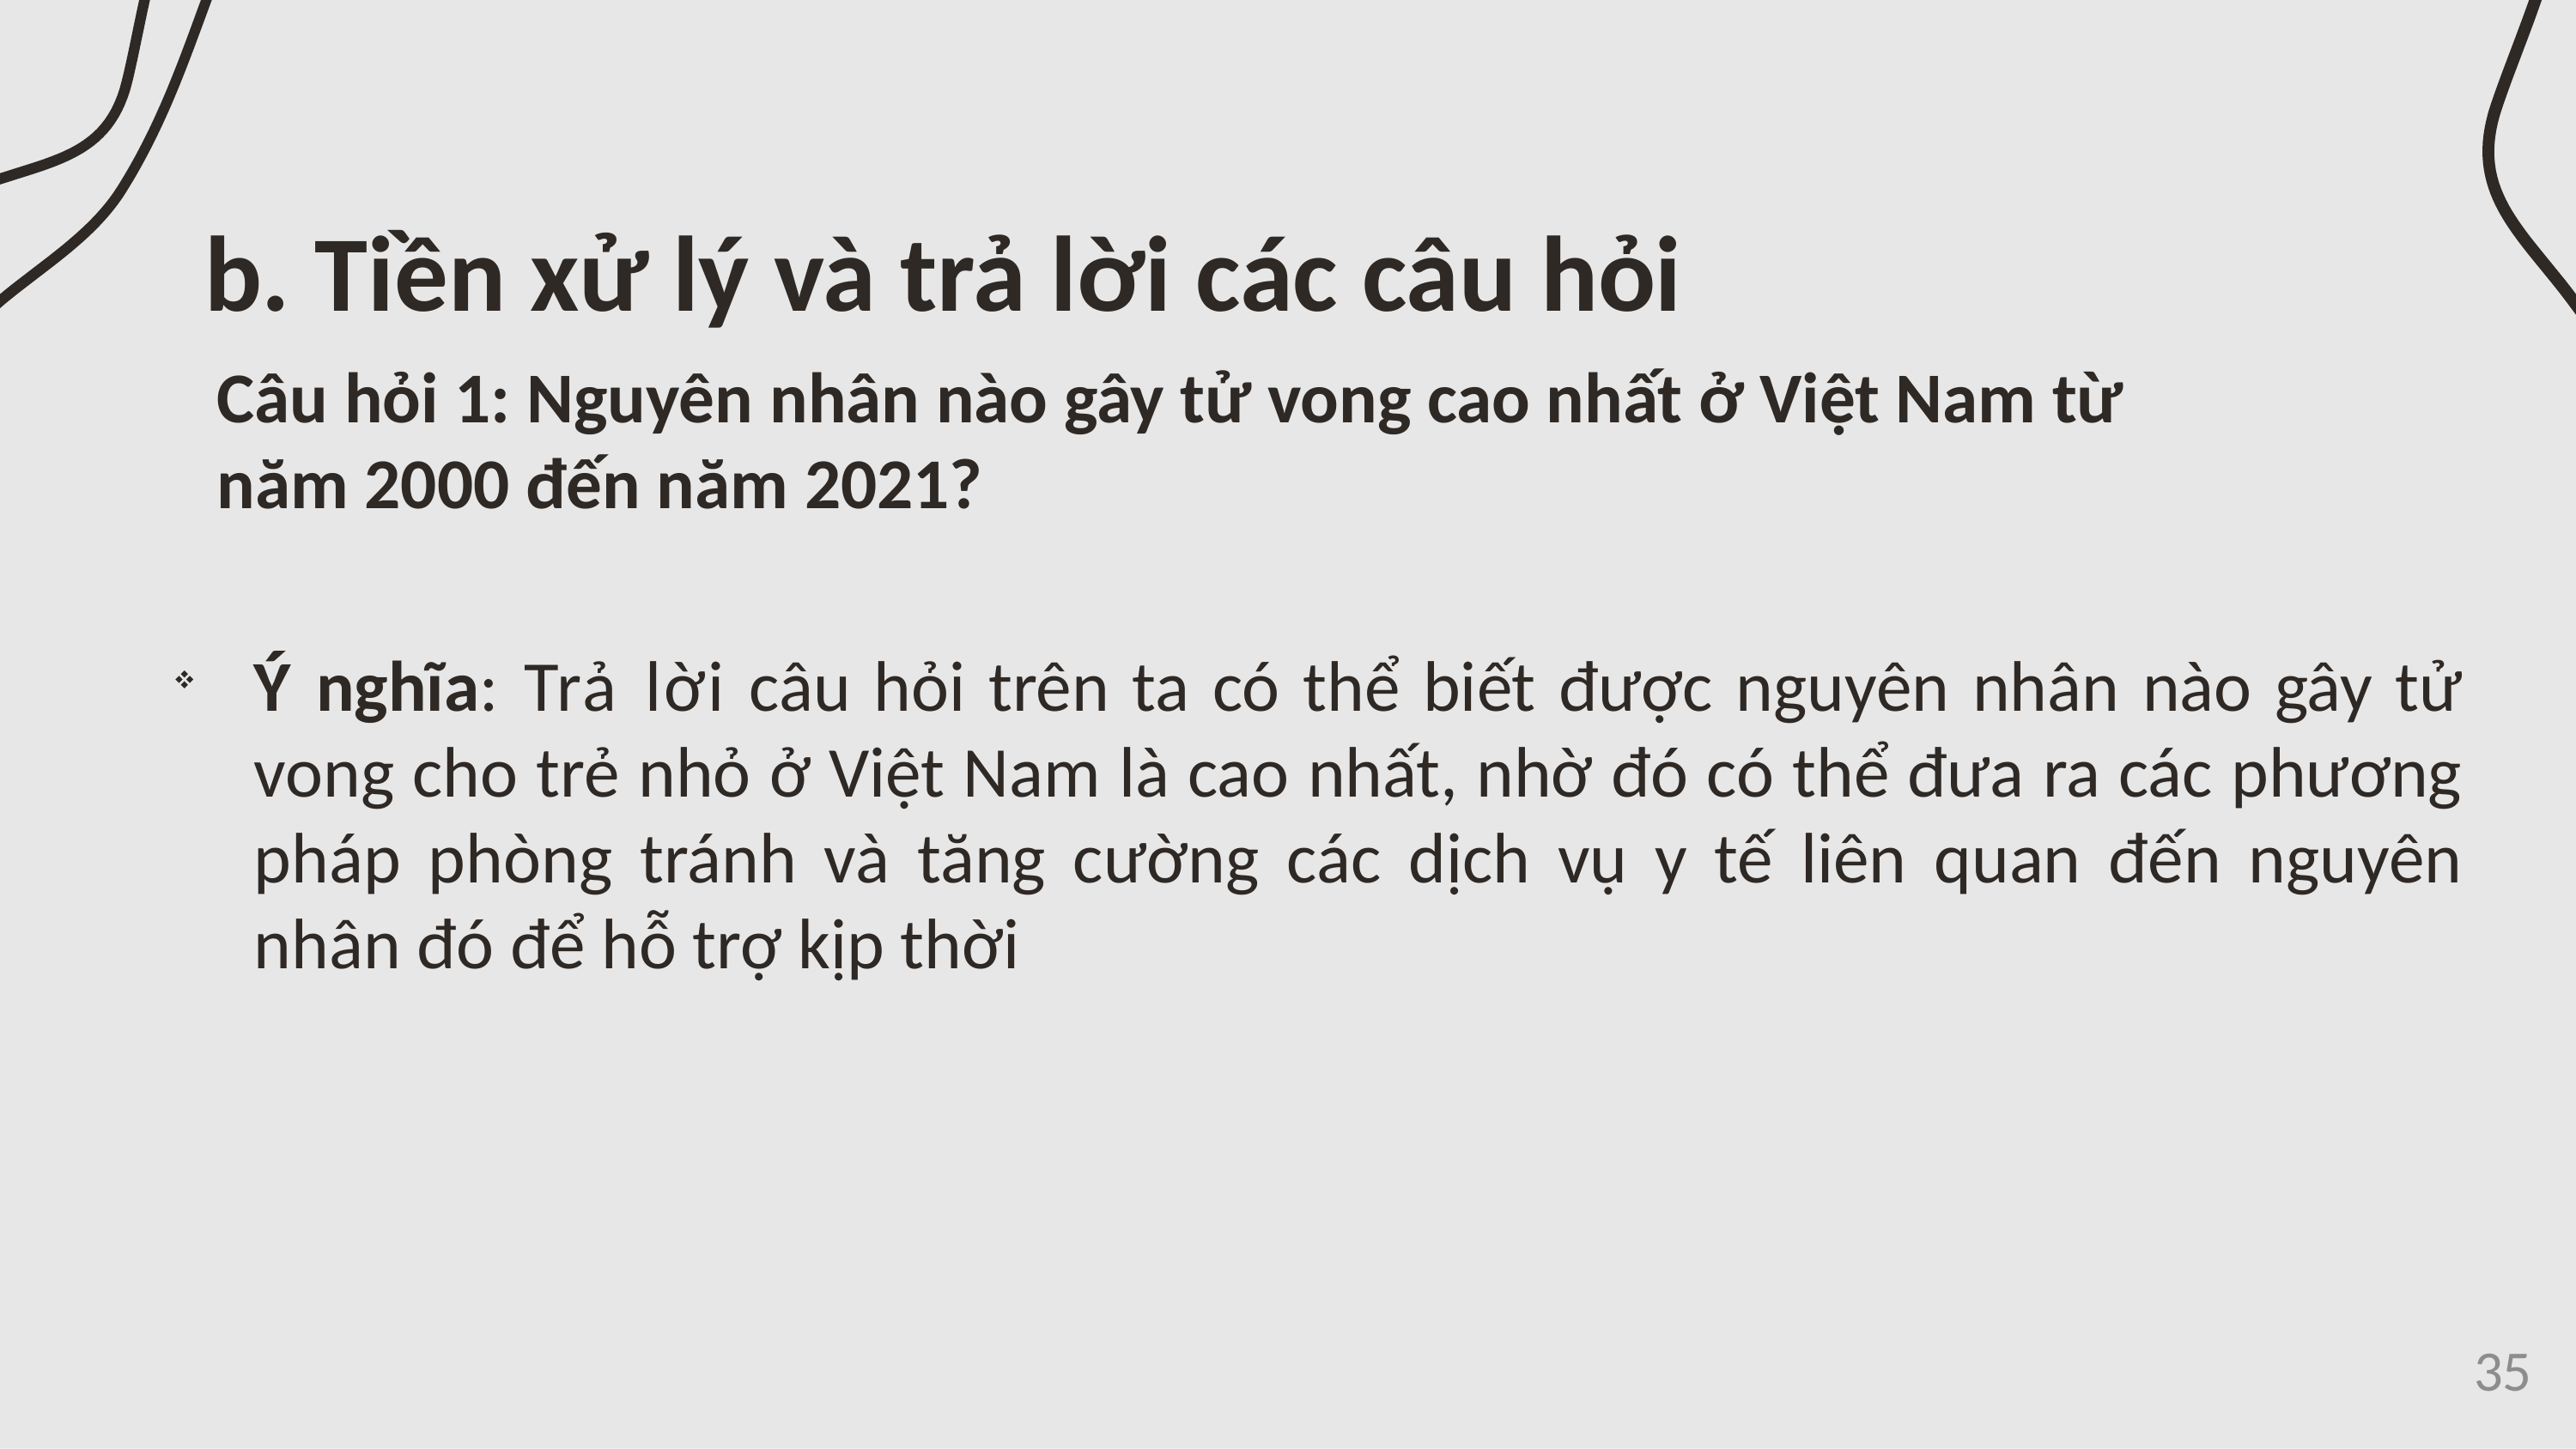

# b. Tiền xử lý và trả lời các câu hỏi
Câu hỏi 1: Nguyên nhân nào gây tử vong cao nhất ở Việt Nam từ năm 2000 đến năm 2021?
Ý nghĩa: Trả lời câu hỏi trên ta có thể biết được nguyên nhân nào gây tử vong cho trẻ nhỏ ở Việt Nam là cao nhất, nhờ đó có thể đưa ra các phương pháp phòng tránh và tăng cường các dịch vụ y tế liên quan đến nguyên nhân đó để hỗ trợ kịp thời
35